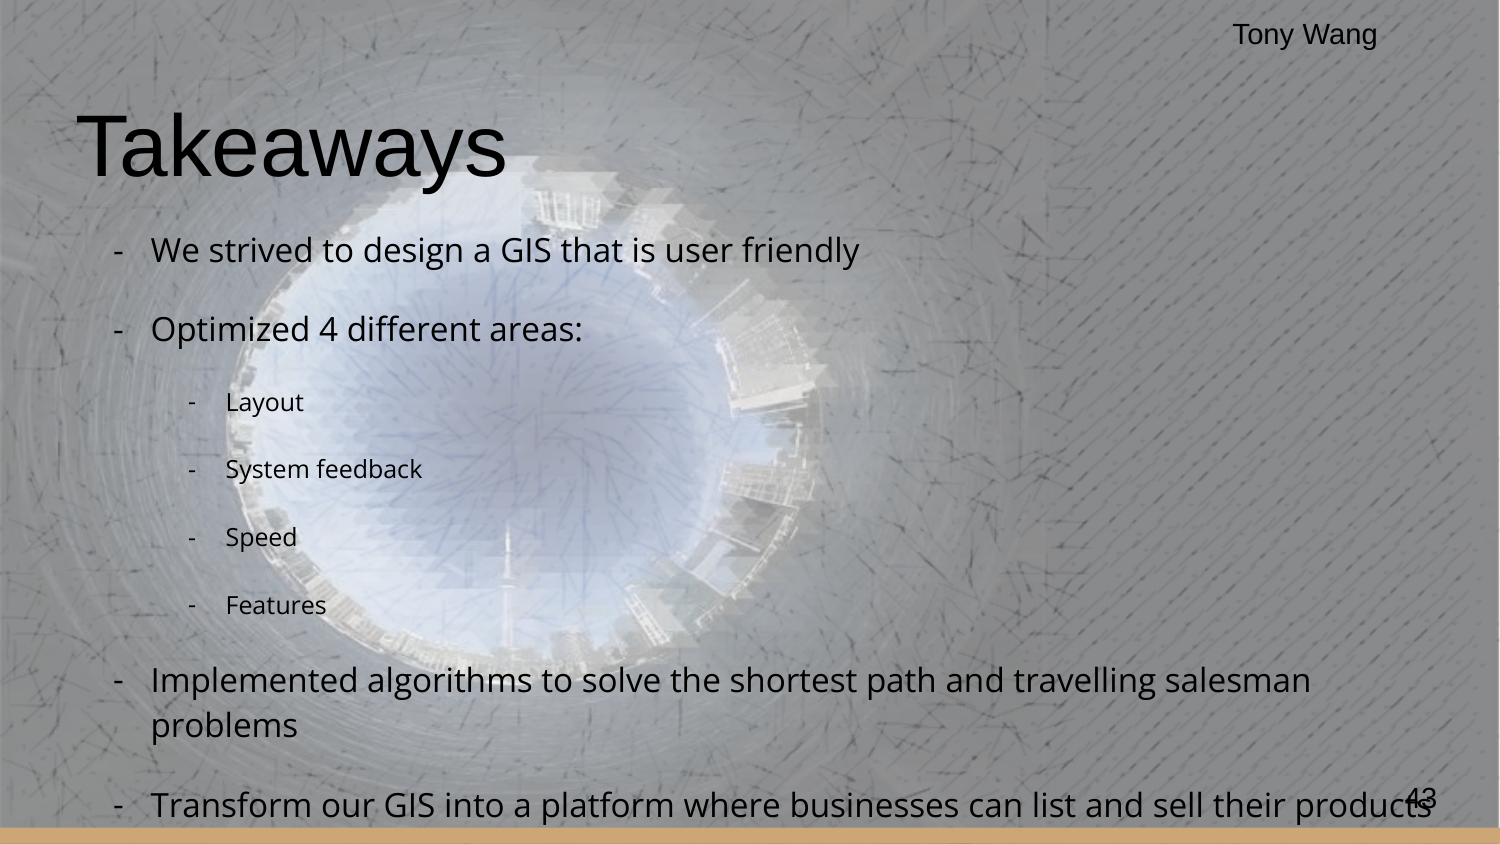

Tony Wang
# Takeaways
We strived to design a GIS that is user friendly
Optimized 4 different areas:
Layout
System feedback
Speed
Features
Implemented algorithms to solve the shortest path and travelling salesman problems
Transform our GIS into a platform where businesses can list and sell their products

43